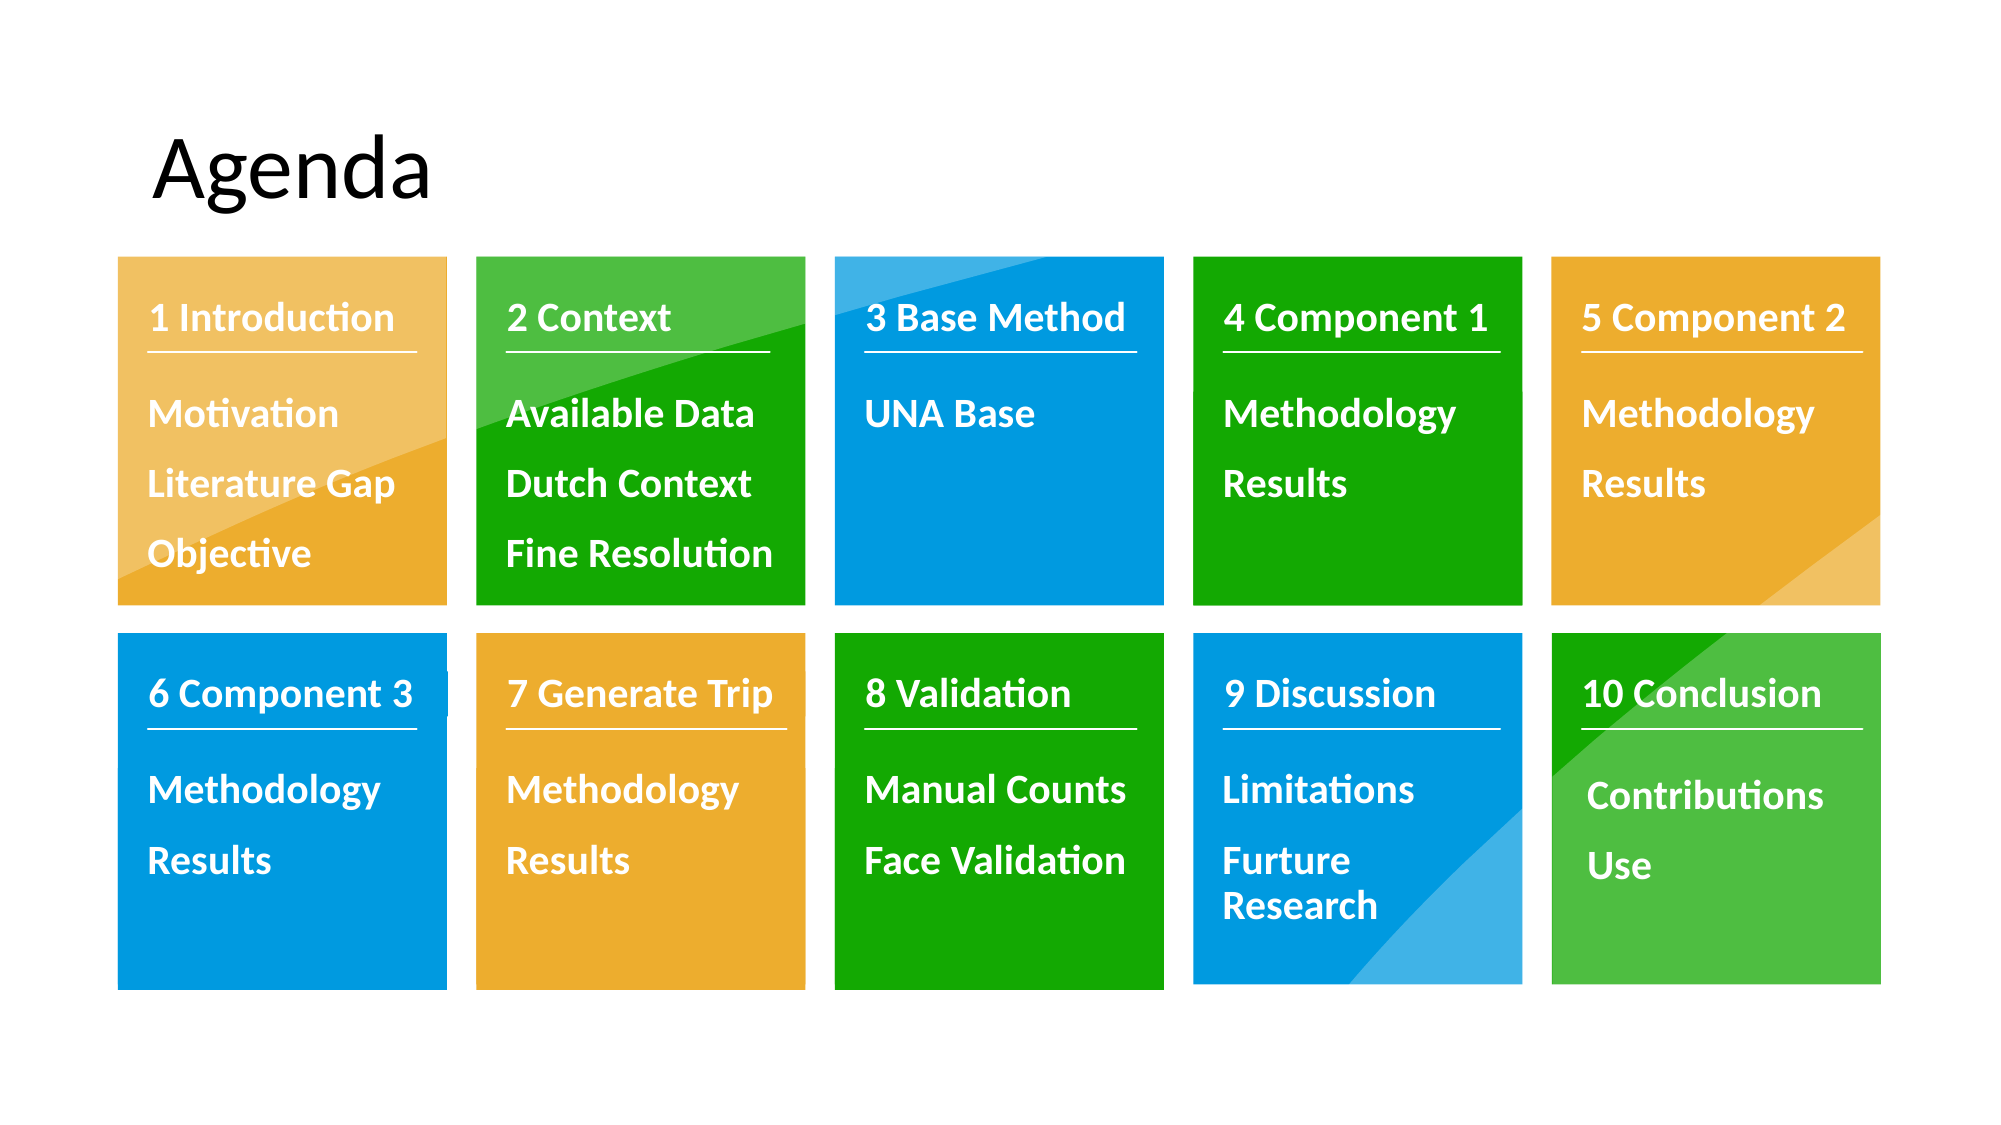

# Agenda

4 Component 1
Methodology
Results

1 Introduction
2 Context
3 Base Method
5 Component 2
Motivation
Literature Gap
Objective
Available Data
Dutch Context
Fine Resolution
UNA Base
Methodology
Results

6 Component 3
Methodology
Results

7 Generate Trip
Methodology
Results

8 Validation
Manual Counts
Face Validation

9 Discussion
10 Conclusion
Limitations
Furture Research

Contributions
Use